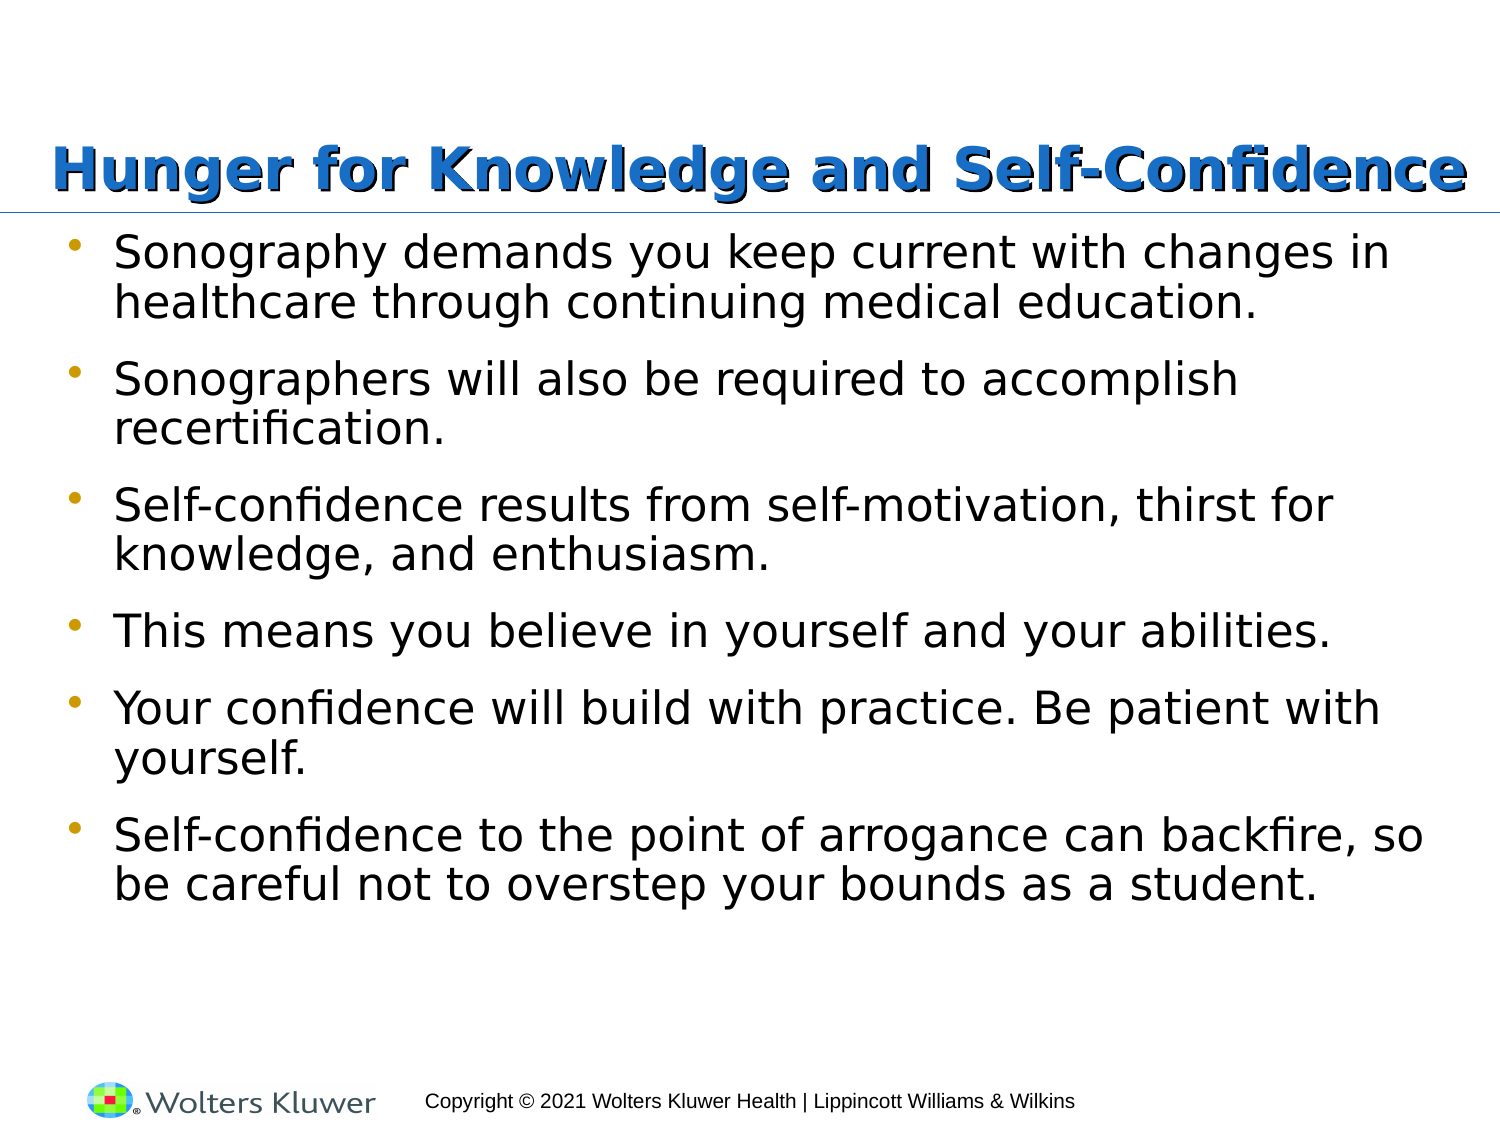

# Hunger for Knowledge and Self-Confidence
Sonography demands you keep current with changes in healthcare through continuing medical education.
Sonographers will also be required to accomplish recertification.
Self-confidence results from self-motivation, thirst for knowledge, and enthusiasm.
This means you believe in yourself and your abilities.
Your confidence will build with practice. Be patient with yourself.
Self-confidence to the point of arrogance can backfire, so be careful not to overstep your bounds as a student.